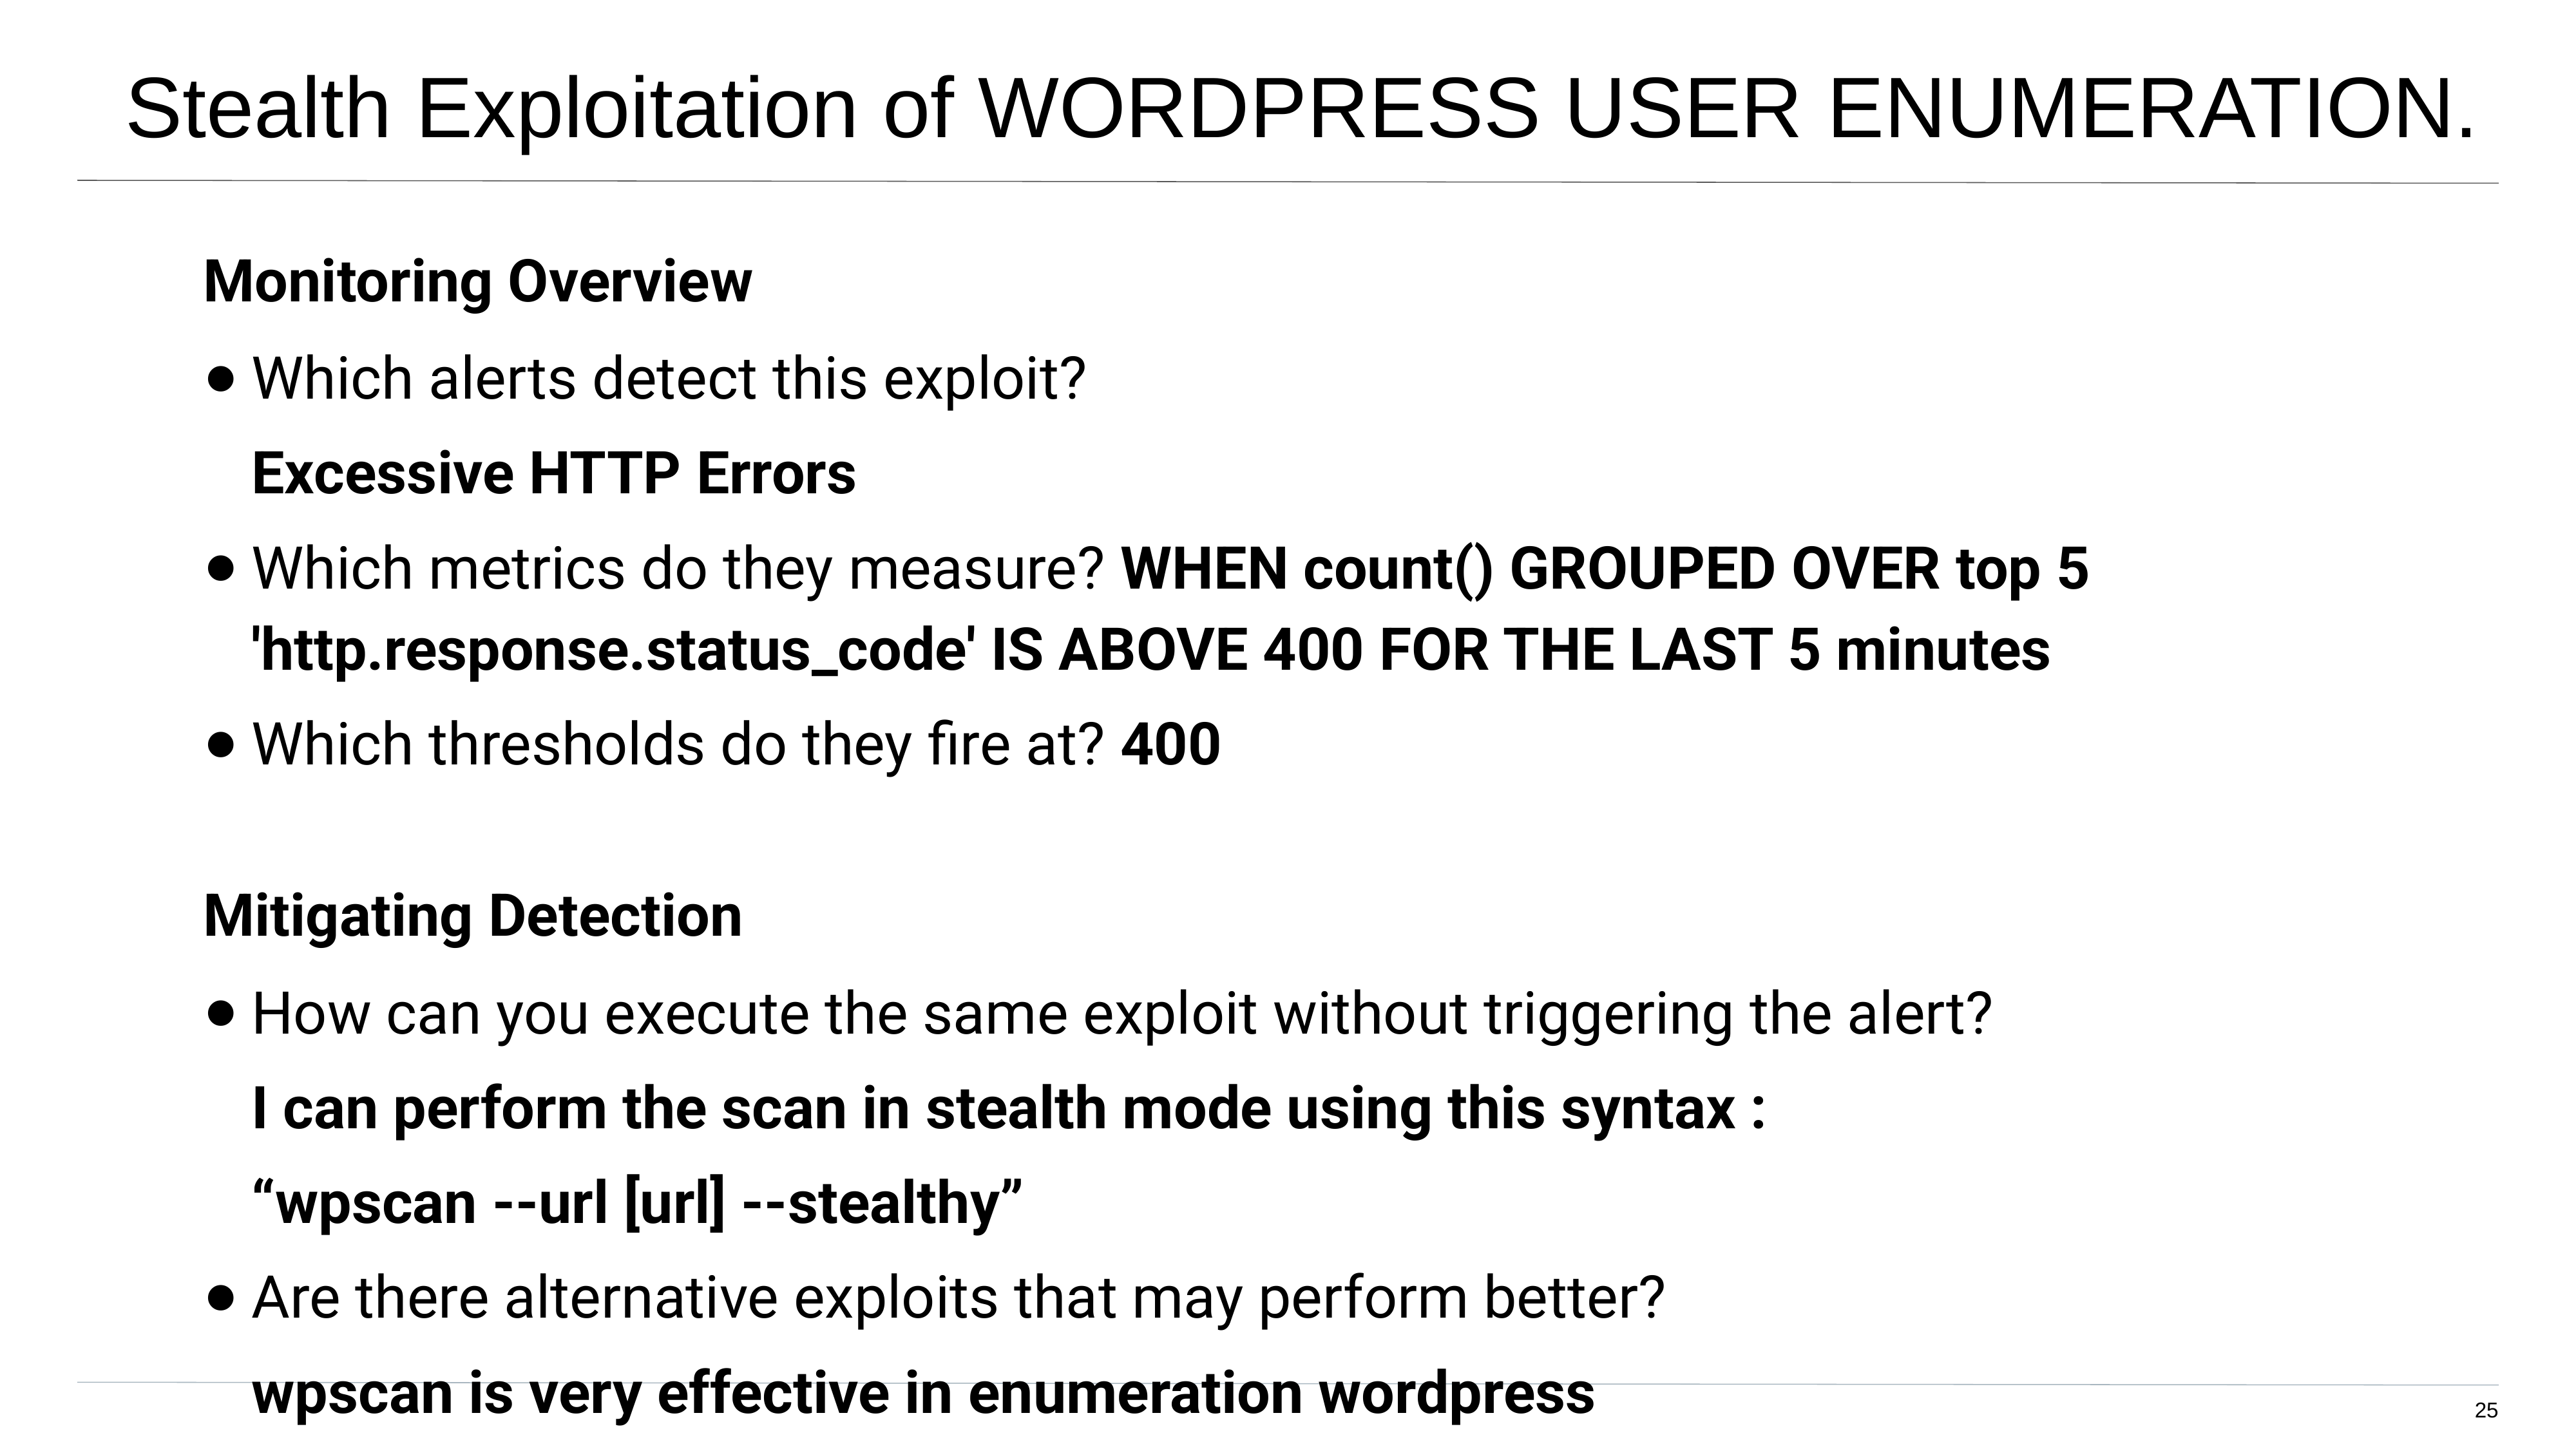

# Stealth Exploitation of WORDPRESS USER ENUMERATION.
Monitoring Overview
Which alerts detect this exploit?
Excessive HTTP Errors
Which metrics do they measure? WHEN count() GROUPED OVER top 5 'http.response.status_code' IS ABOVE 400 FOR THE LAST 5 minutes
Which thresholds do they fire at? 400

Mitigating Detection
How can you execute the same exploit without triggering the alert?
I can perform the scan in stealth mode using this syntax :
“wpscan --url [url] --stealthy”
Are there alternative exploits that may perform better?
wpscan is very effective in enumeration wordpress
25